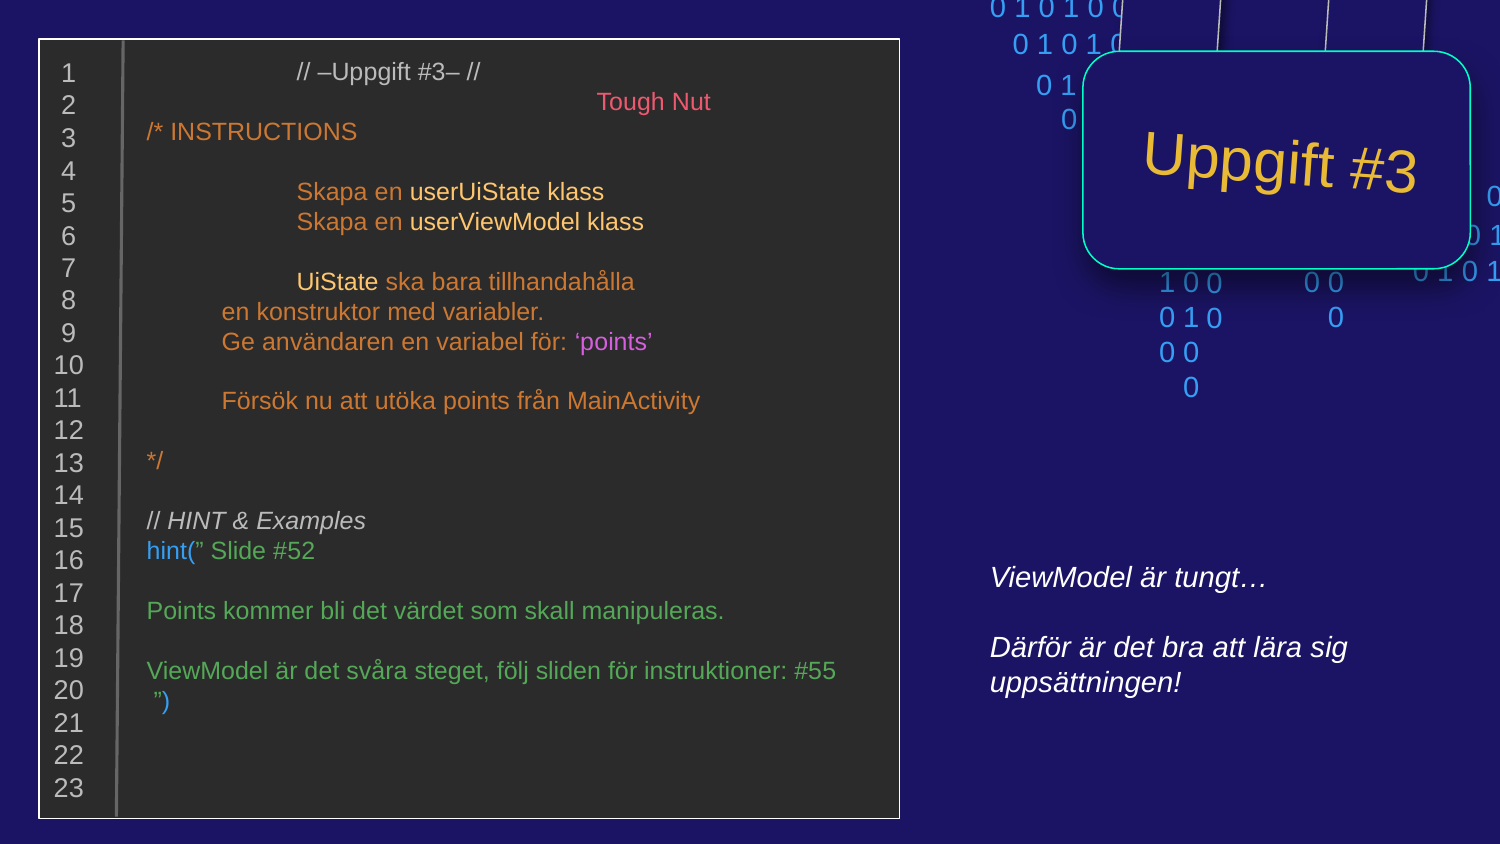

0 1 0 1 0 0 1 0
0 1 0 1 0 0 1 0
0 1 0 1 0 0 1 0
0 1 0 1 0 0 1 0

 1
 2
 3
 4
 5
 6
 7
 8
 9
10
11
12
13
14
15
16
17
18
19
20
21
22
23
// –Uppgift #3– //
			Tough Nut
/* INSTRUCTIONS

	Skapa en userUiState klass
	Skapa en userViewModel klass

	UiState ska bara tillhandahålla
en konstruktor med variabler.
Ge användaren en variabel för: ‘points’

Försök nu att utöka points från MainActivity

*/

// HINT & Examples
hint(” Slide #52

Points kommer bli det värdet som skall manipuleras.

ViewModel är det svåra steget, följ sliden för instruktioner: #55
 ”)

Uppgift #3
0
1
0
0
0
1
0
0
0
1
0
0
0 1 0 1 0 0  0
0 1 0 1 0 1  0
0 1 0 1 0 0 1 0
0
1
0
0
0
1
0
0
0
1
0
0
ViewModel är tungt…

Därför är det bra att lära sig uppsättningen!